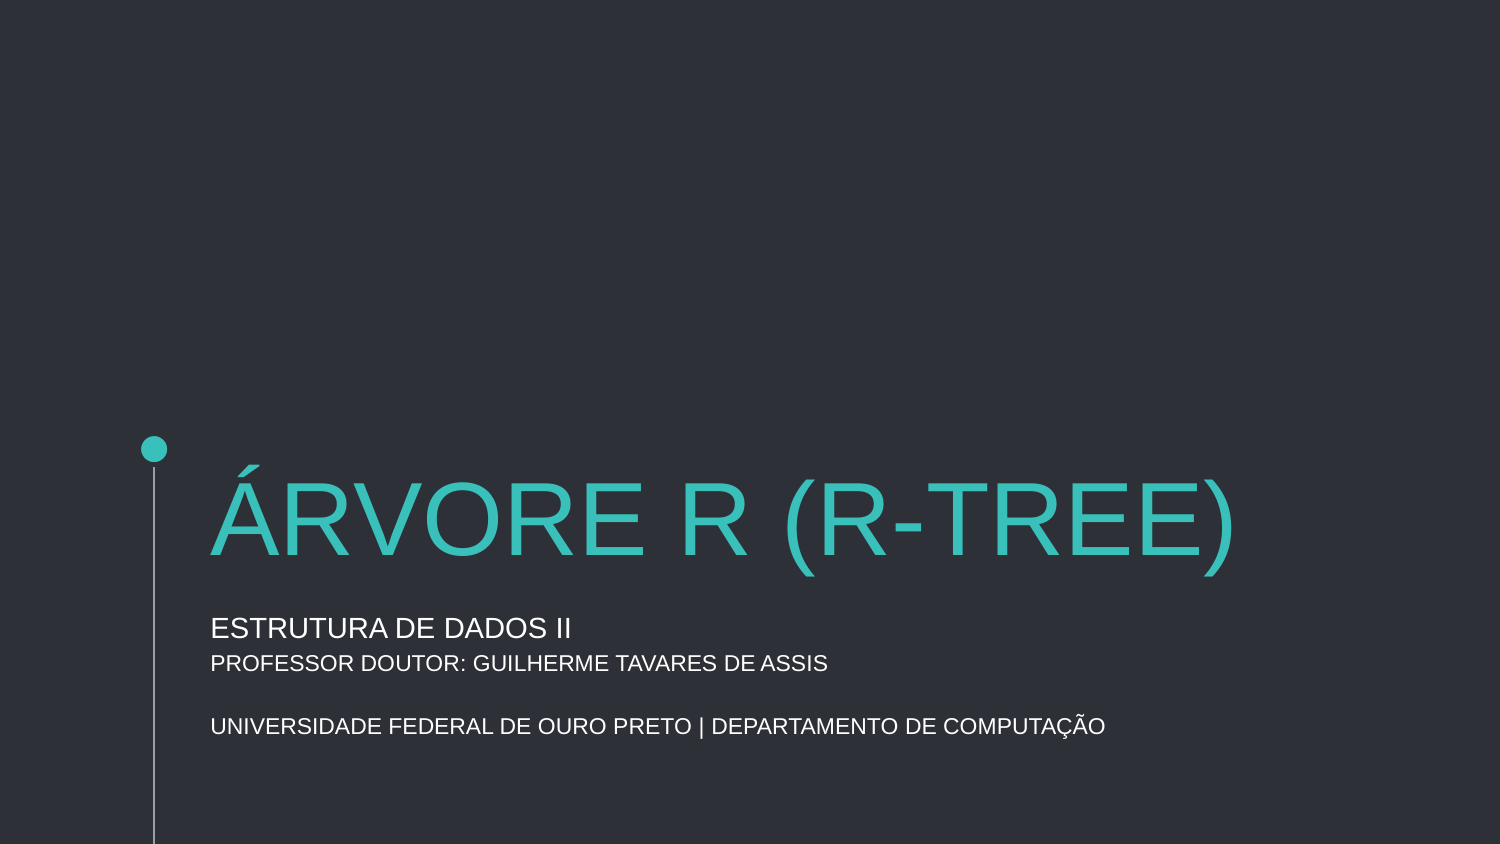

# ÁRVORE R (R-TREE)
ESTRUTURA DE DADOS II
PROFESSOR DOUTOR: GUILHERME TAVARES DE ASSIS

UNIVERSIDADE FEDERAL DE OURO PRETO | DEPARTAMENTO DE COMPUTAÇÃO